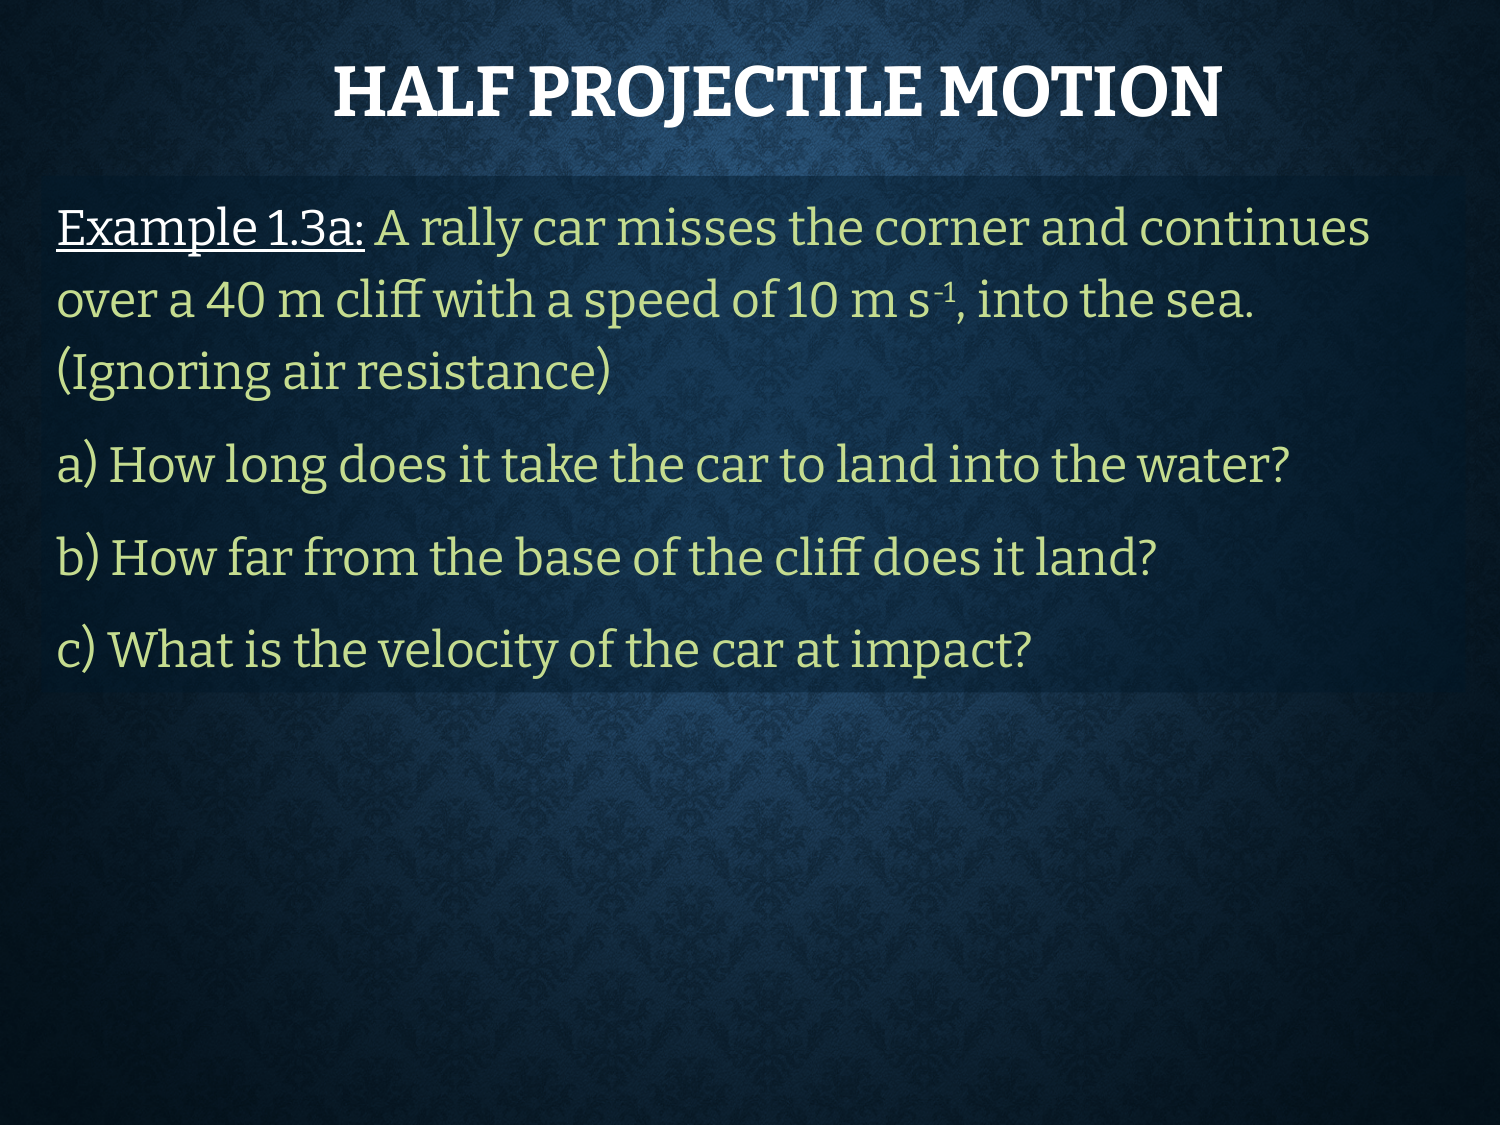

# Half Projectile Motion
Example 1.3a: A rally car misses the corner and continues over a 40 m cliff with a speed of 10 m s-1, into the sea. (Ignoring air resistance)
a) How long does it take the car to land into the water?
b) How far from the base of the cliff does it land?
c) What is the velocity of the car at impact?